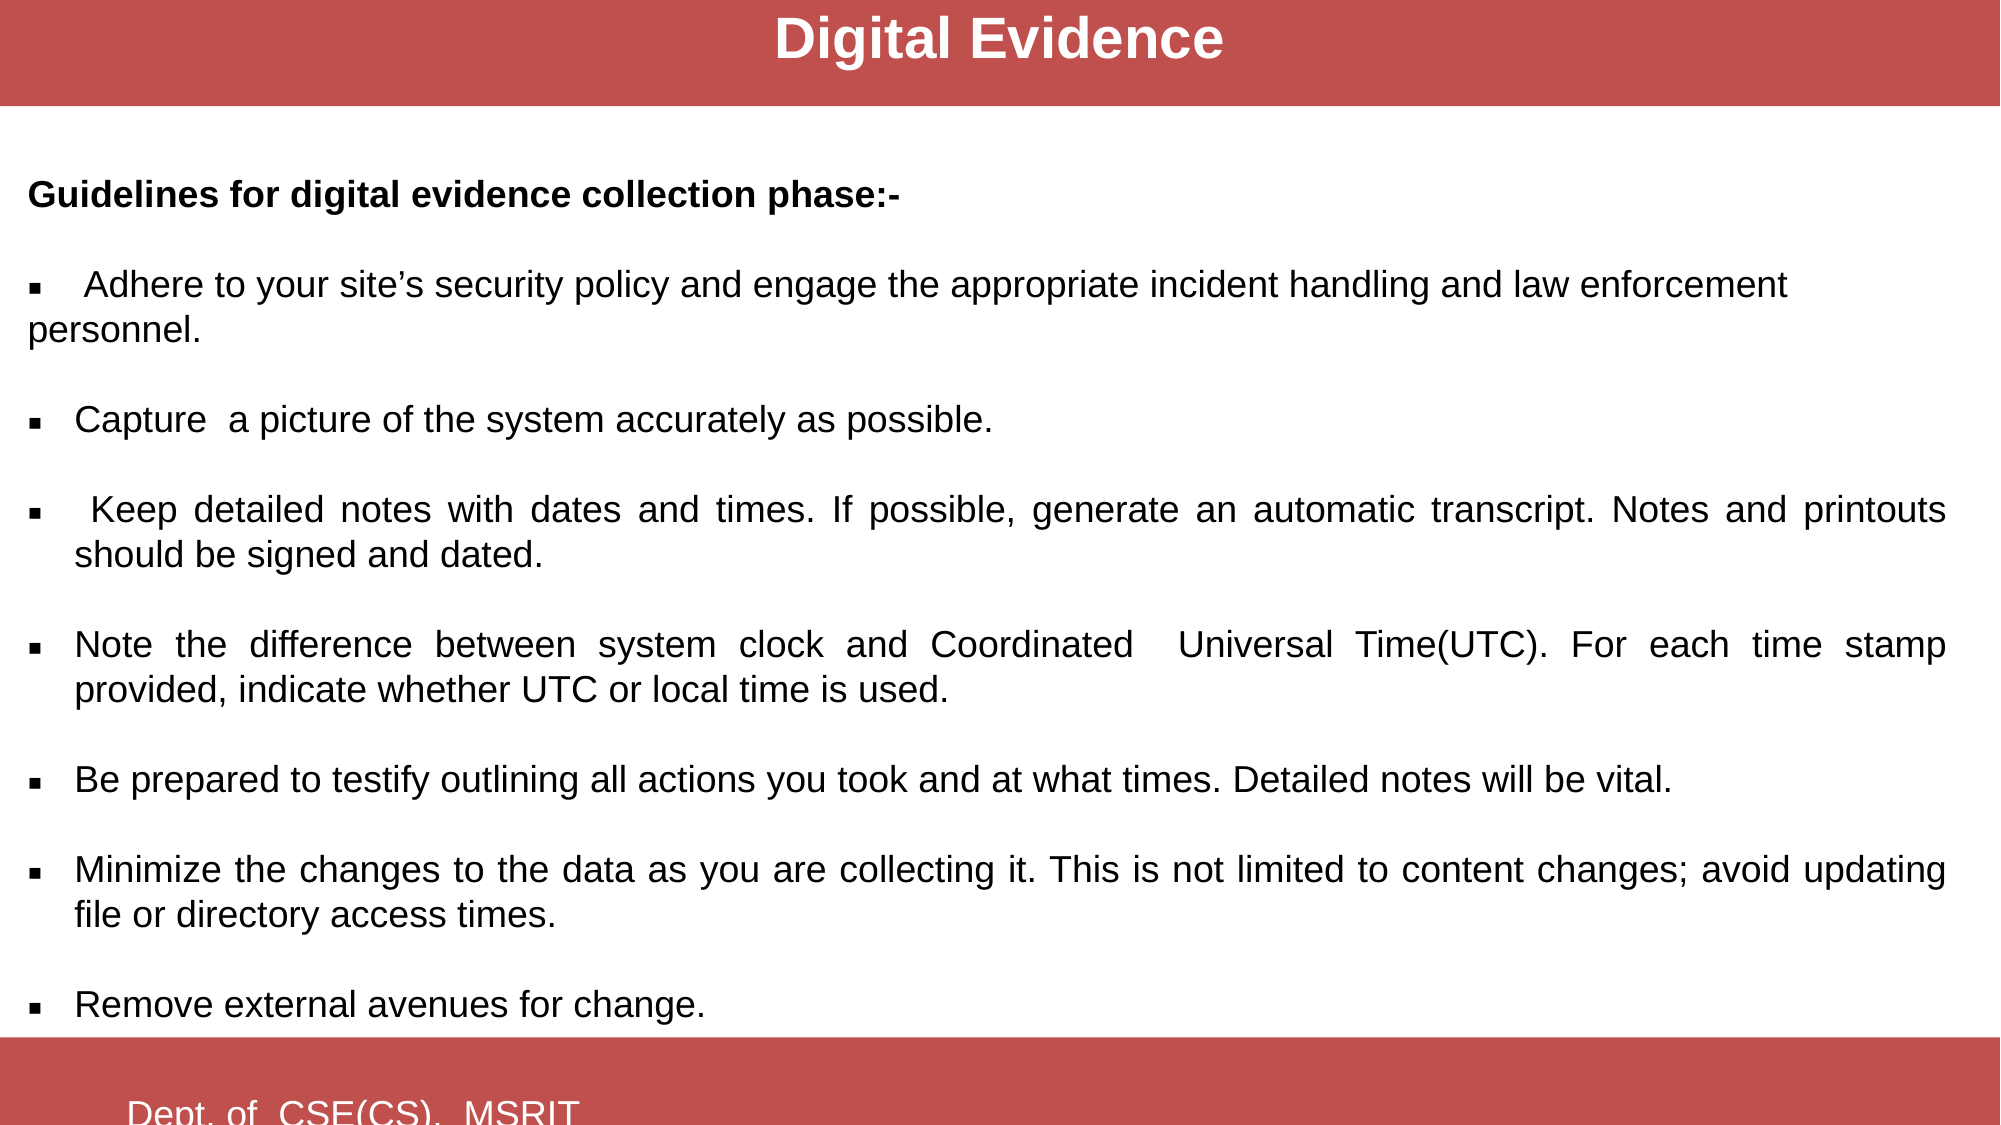

Digital Evidence
Guidelines for digital evidence collection phase:-

Adhere to your site’s security policy and engage the appropriate incident handling and law enforcement
personnel.

Capture  a picture of the system accurately as possible.

 Keep detailed notes with dates and times. If possible, generate an automatic transcript. Notes and printouts should be signed and dated.

Note the difference between system clock and Coordinated  Universal Time(UTC). For each time stamp provided, indicate whether UTC or local time is used.

Be prepared to testify outlining all actions you took and at what times. Detailed notes will be vital.

Minimize the changes to the data as you are collecting it. This is not limited to content changes; avoid updating file or directory access times.

Remove external avenues for change.

Dept. of  CSE(CS),  MSRIT